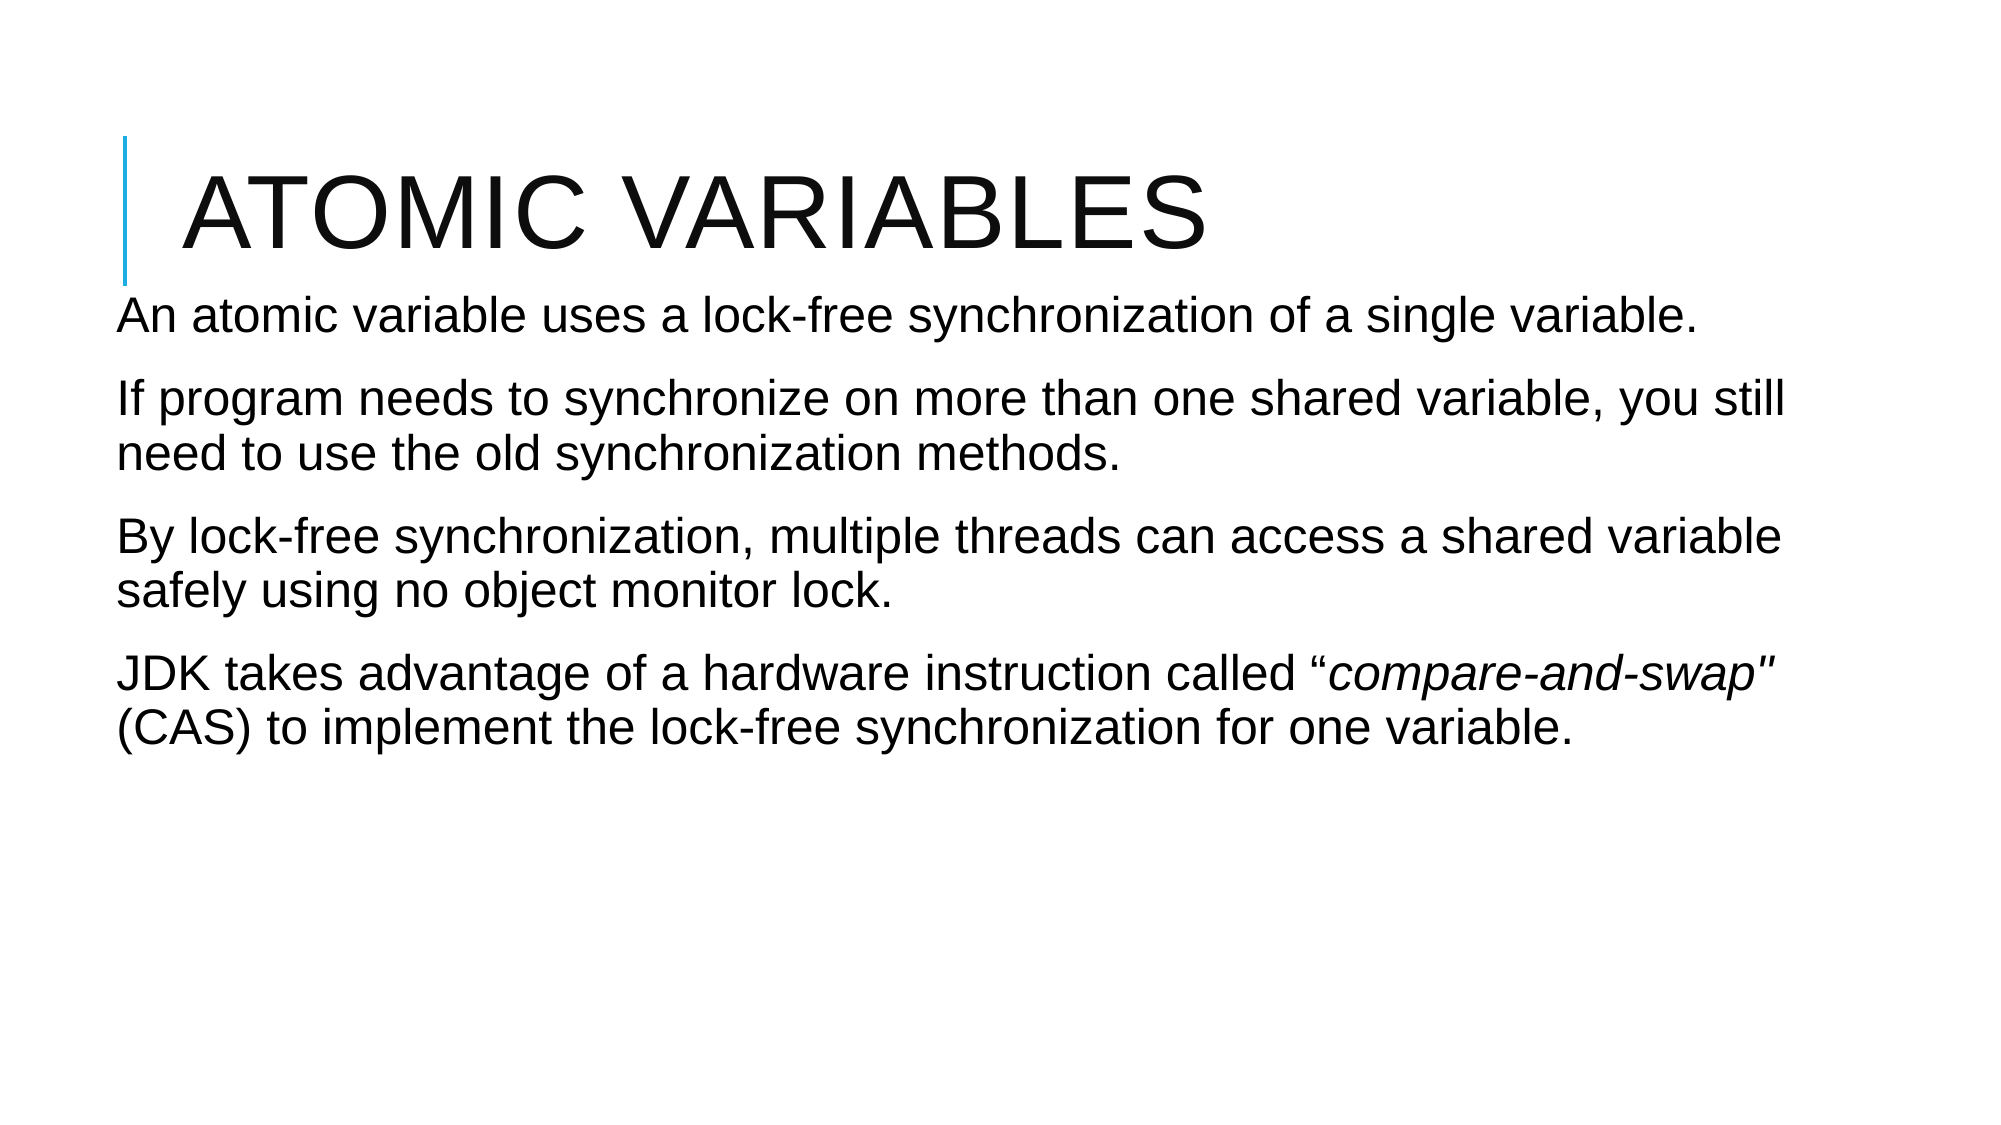

# Atomic Variables
An atomic variable uses a lock-free synchronization of a single variable.
If program needs to synchronize on more than one shared variable, you still need to use the old synchronization methods.
By lock-free synchronization, multiple threads can access a shared variable safely using no object monitor lock.
JDK takes advantage of a hardware instruction called “compare-and-swap" (CAS) to implement the lock-free synchronization for one variable.